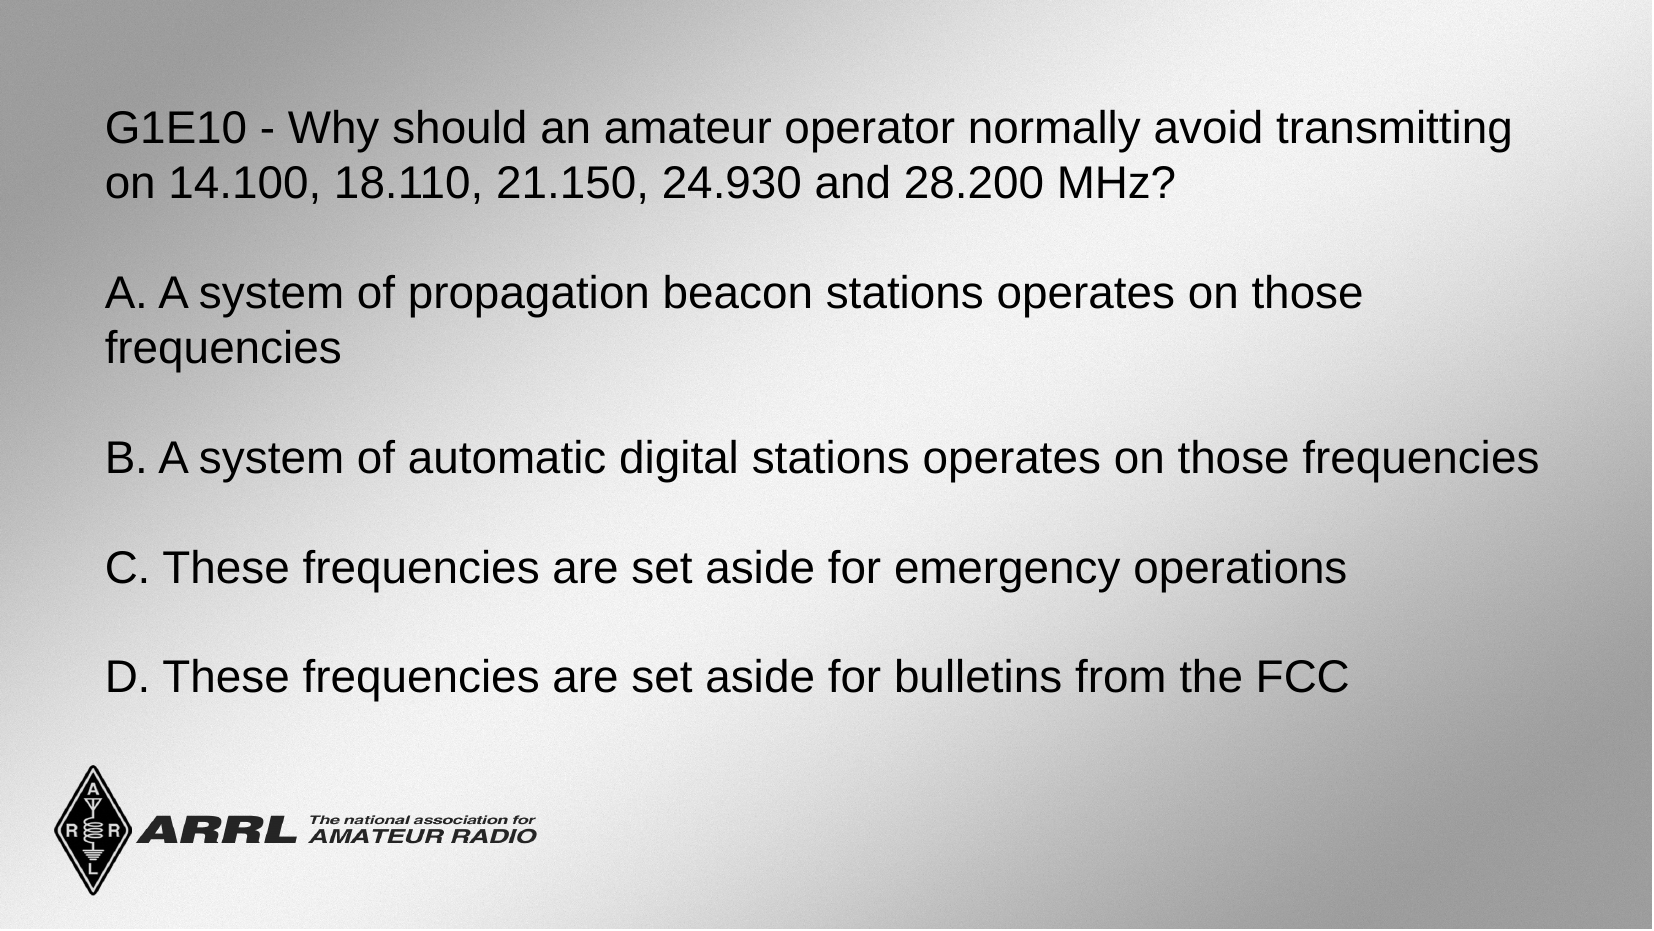

G1E10 - Why should an amateur operator normally avoid transmitting on 14.100, 18.110, 21.150, 24.930 and 28.200 MHz?

A. A system of propagation beacon stations operates on those frequencies

B. A system of automatic digital stations operates on those frequencies

C. These frequencies are set aside for emergency operations

D. These frequencies are set aside for bulletins from the FCC